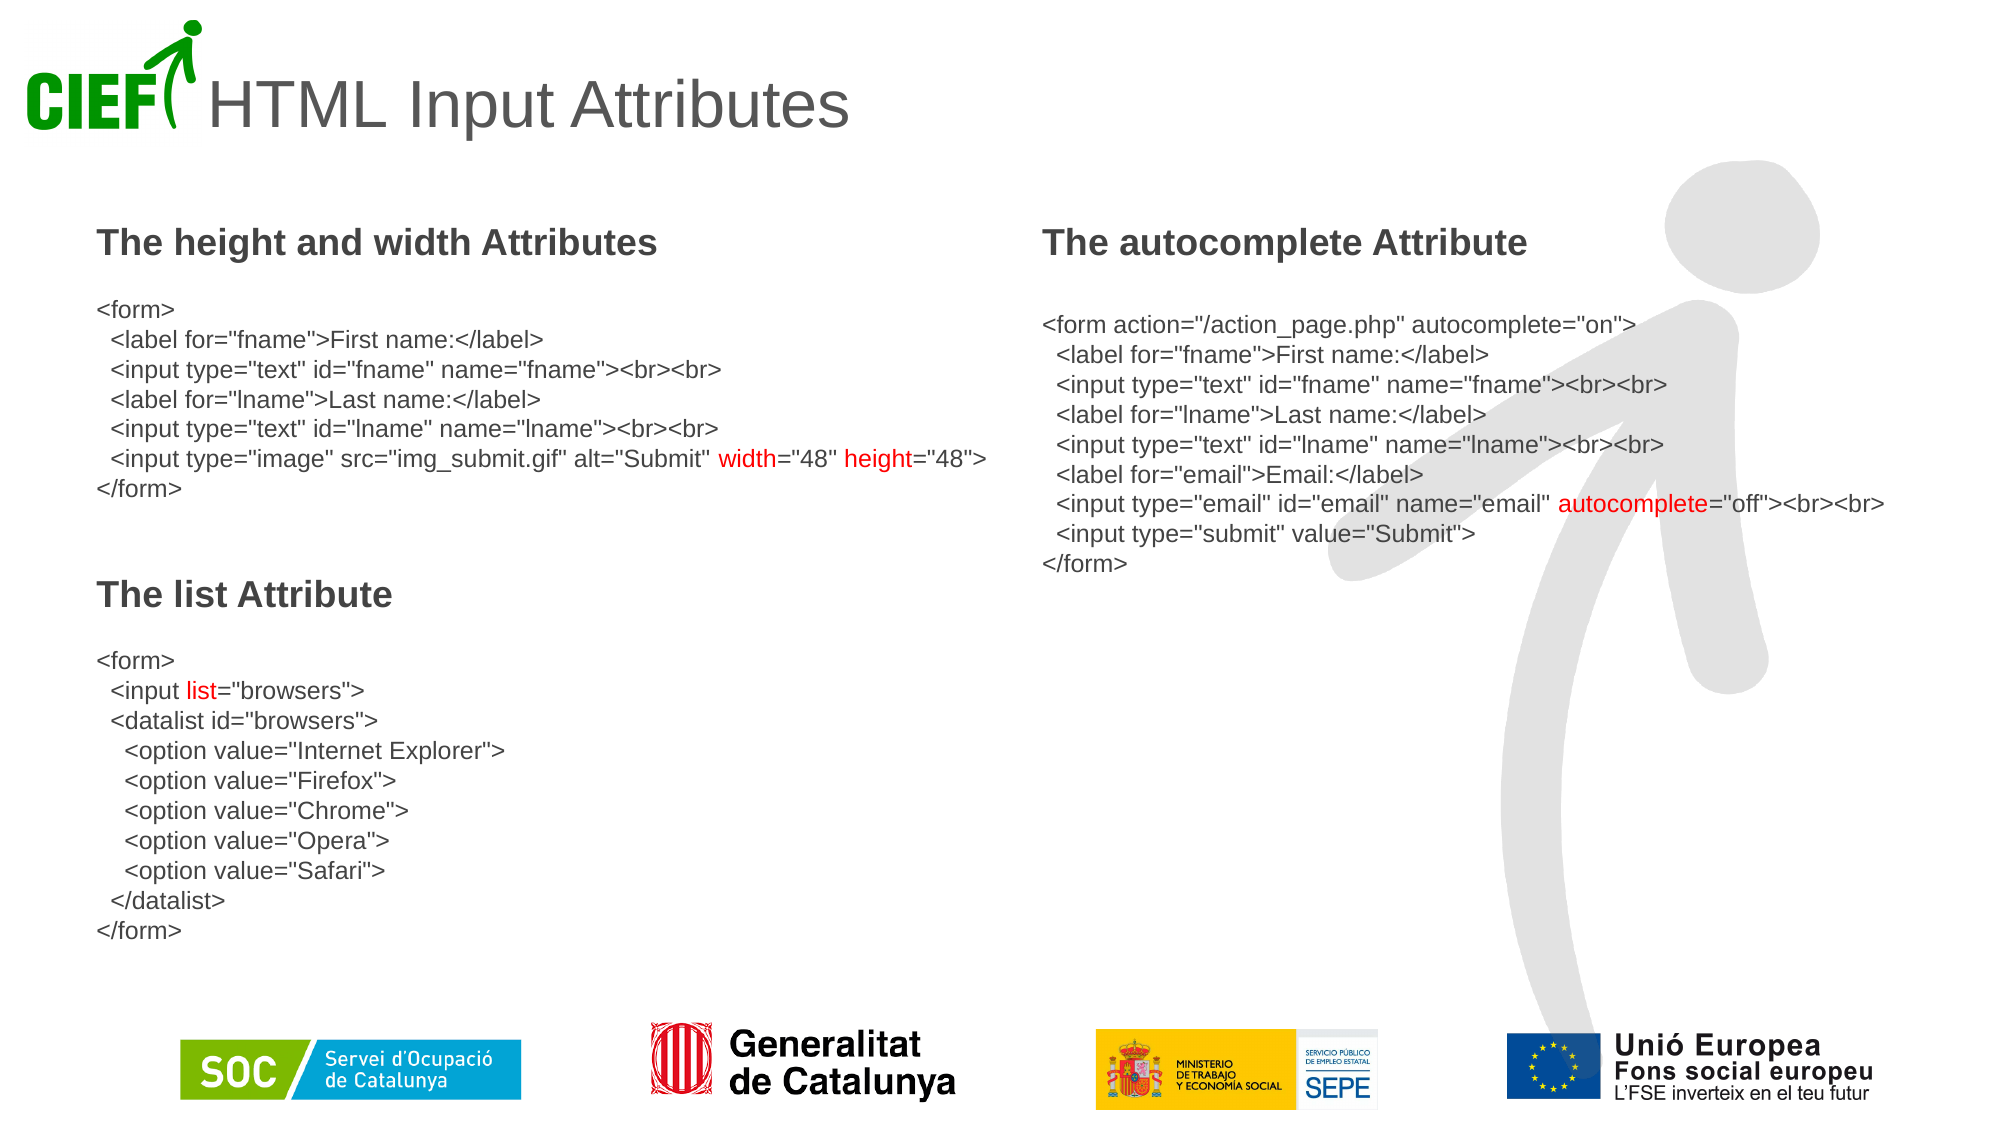

# HTML Input Attributes
The height and width Attributes
<form>
  <label for="fname">First name:</label>
  <input type="text" id="fname" name="fname"><br><br>
  <label for="lname">Last name:</label>
  <input type="text" id="lname" name="lname"><br><br>
  <input type="image" src="img_submit.gif" alt="Submit" width="48" height="48">
</form>
The autocomplete Attribute
<form action="/action_page.php" autocomplete="on">
  <label for="fname">First name:</label>
  <input type="text" id="fname" name="fname"><br><br>
  <label for="lname">Last name:</label>
  <input type="text" id="lname" name="lname"><br><br>
  <label for="email">Email:</label>
  <input type="email" id="email" name="email" autocomplete="off"><br><br>
  <input type="submit" value="Submit">
</form>
The list Attribute
<form>
  <input list="browsers">
  <datalist id="browsers">
    <option value="Internet Explorer">
    <option value="Firefox">
    <option value="Chrome">
    <option value="Opera">
    <option value="Safari">
  </datalist>
</form>

95